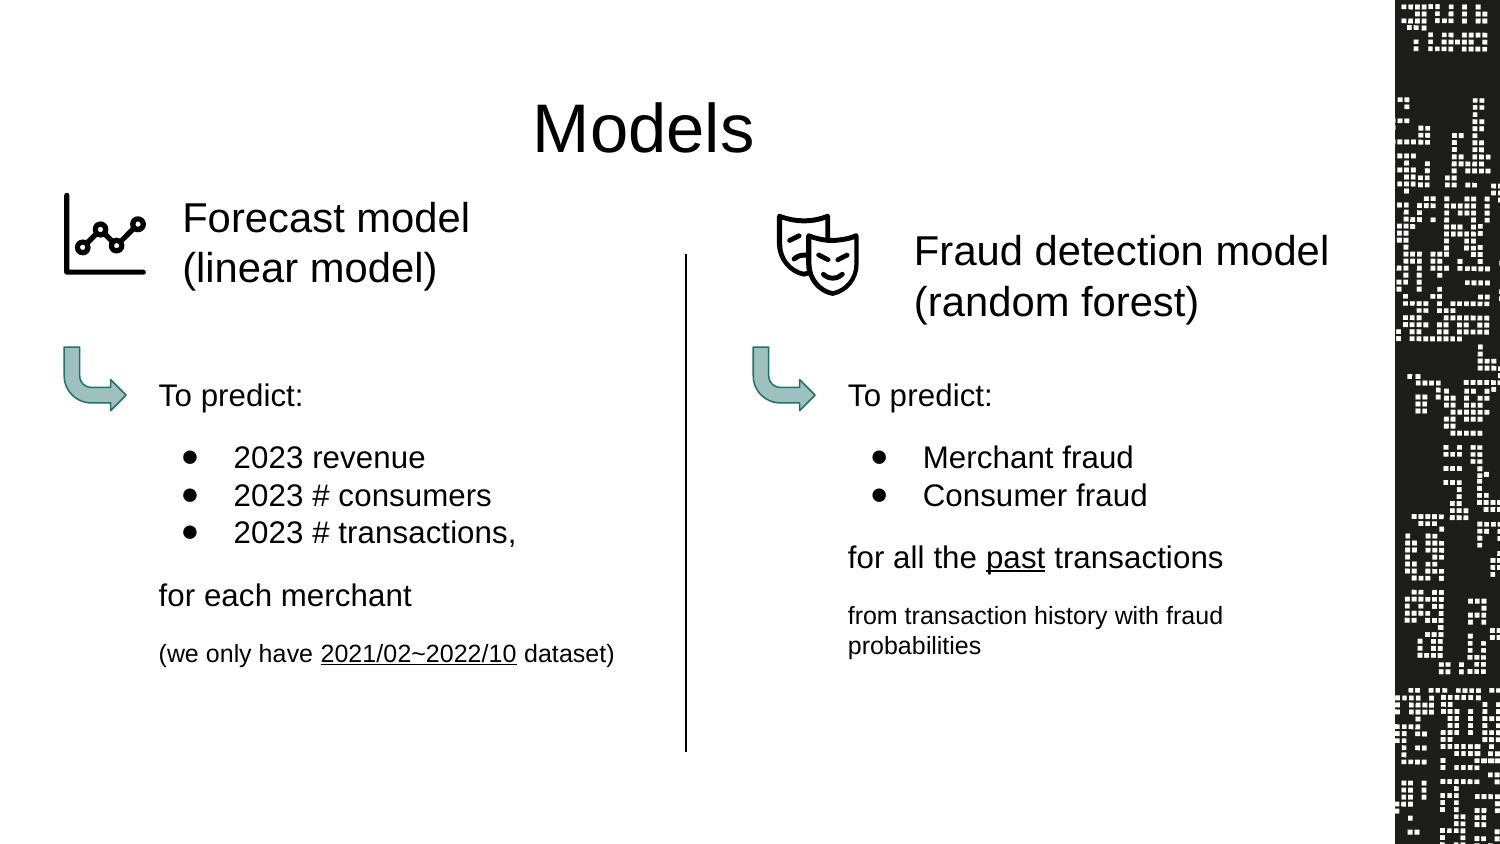

Models

# Forecast model
(linear model)
Fraud detection model
(random forest)

To predict:
2023 revenue
2023 # consumers
2023 # transactions,
for each merchant
(we only have 2021/02~2022/10 dataset)
To predict:
Merchant fraud
Consumer fraud
for all the past transactions
from transaction history with fraud probabilities